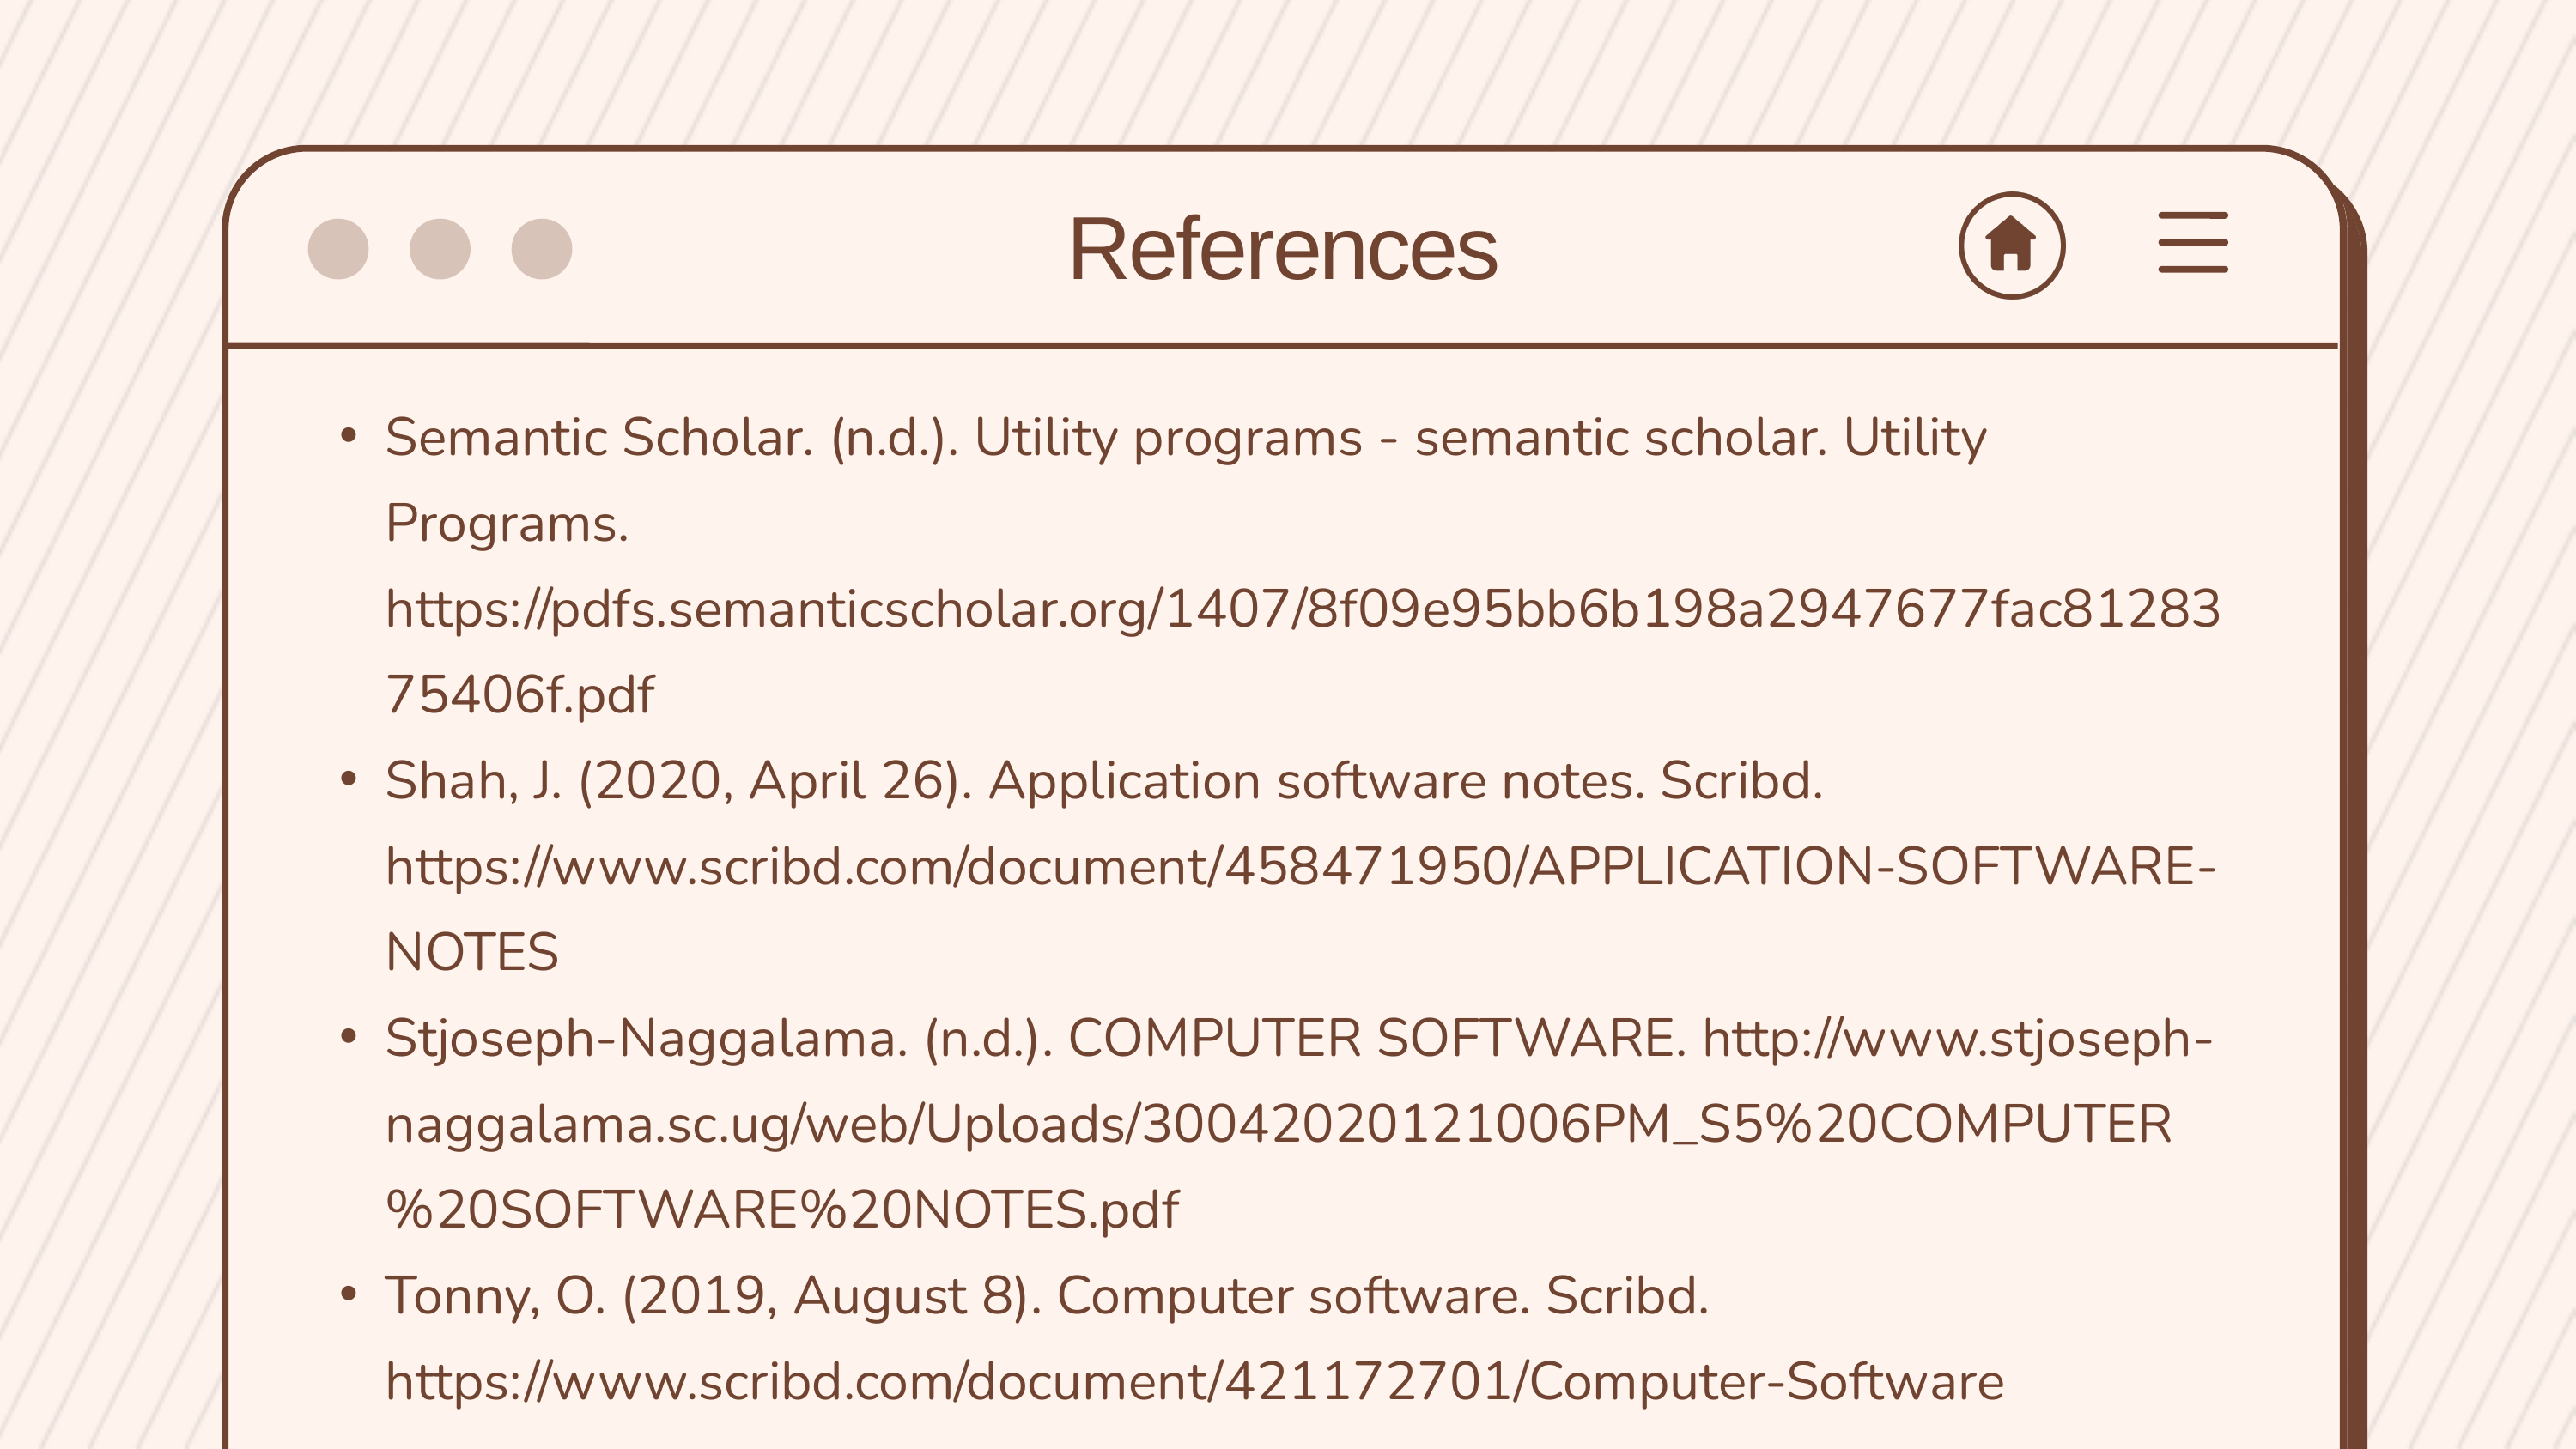

References

Semantic Scholar. (n.d.). Utility programs - semantic scholar. Utility Programs. https://pdfs.semanticscholar.org/1407/8f09e95bb6b198a2947677fac8128375406f.pdf
Shah, J. (2020, April 26). Application software notes. Scribd. https://www.scribd.com/document/458471950/APPLICATION-SOFTWARE-NOTES
Stjoseph-Naggalama. (n.d.). COMPUTER SOFTWARE. http://www.stjoseph-naggalama.sc.ug/web/Uploads/30042020121006PM_S5%20COMPUTER%20SOFTWARE%20NOTES.pdf
Tonny, O. (2019, August 8). Computer software. Scribd. https://www.scribd.com/document/421172701/Computer-Software